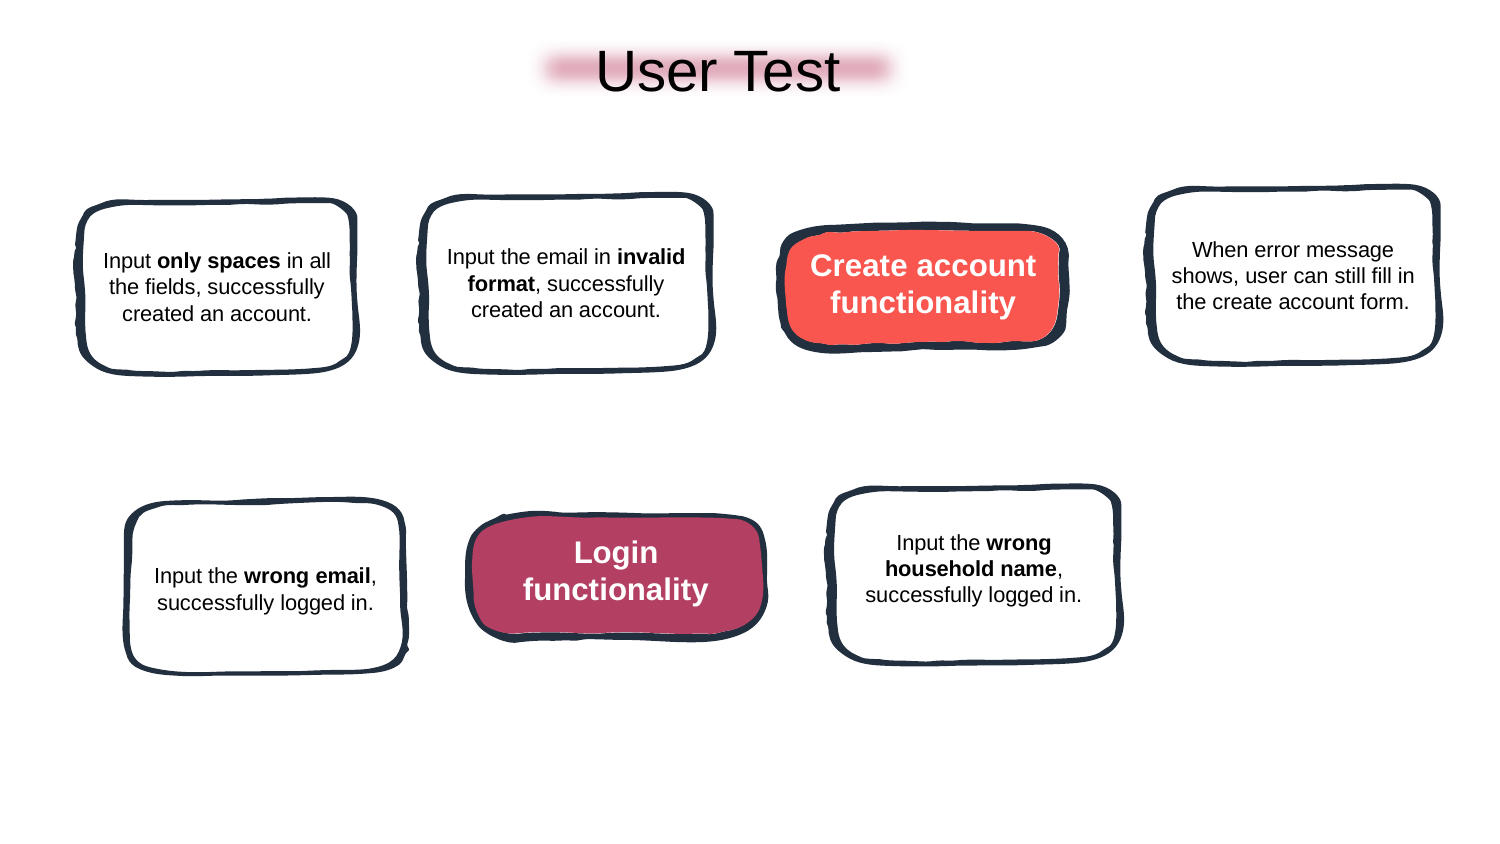

User Test

Input only spaces in all the fields, successfully created an account.
When error message shows, user can still fill in the create account form.
Input the email in invalid format, successfully created an account.

Create account functionality

Input the wrong email, successfully logged in.
Input the wrong household name, successfully logged in.

Login functionality